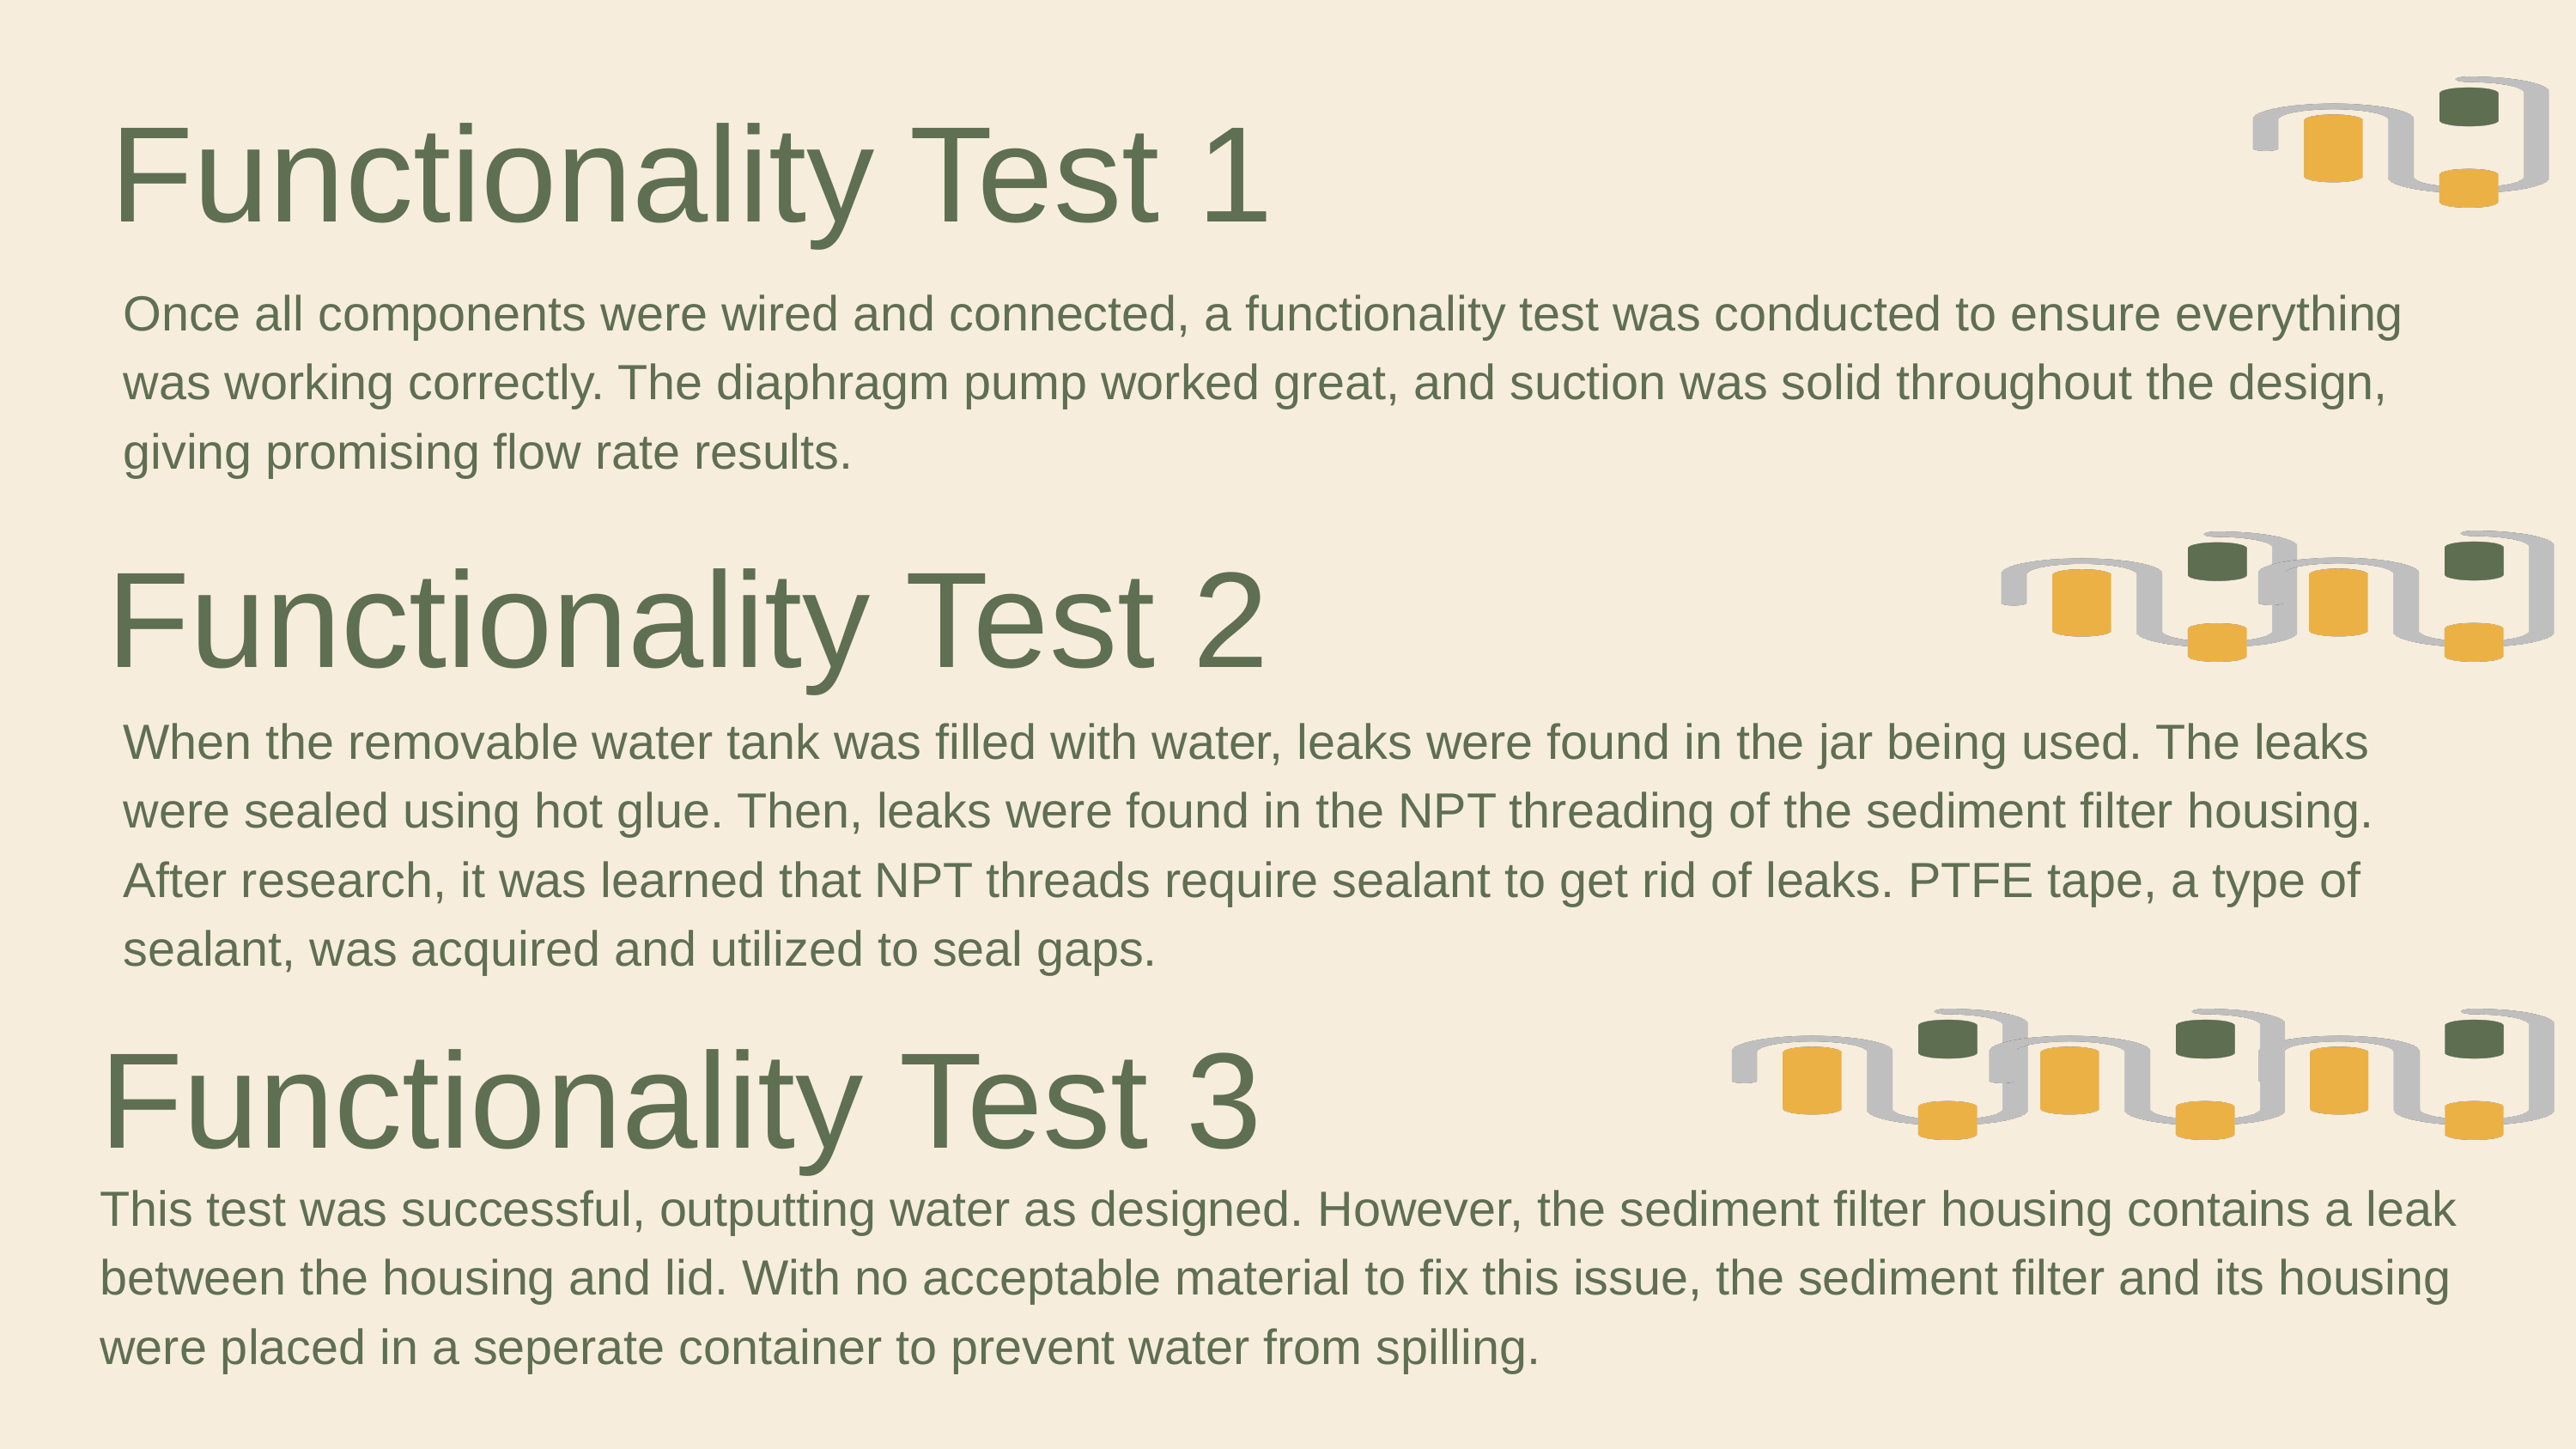

Functionality Test 1
Once all components were wired and connected, a functionality test was conducted to ensure everything was working correctly. The diaphragm pump worked great, and suction was solid throughout the design, giving promising flow rate results.

Functionality Test 2
When the removable water tank was filled with water, leaks were found in the jar being used. The leaks were sealed using hot glue. Then, leaks were found in the NPT threading of the sediment filter housing. After research, it was learned that NPT threads require sealant to get rid of leaks. PTFE tape, a type of sealant, was acquired and utilized to seal gaps.

Functionality Test 3
This test was successful, outputting water as designed. However, the sediment filter housing contains a leak between the housing and lid. With no acceptable material to fix this issue, the sediment filter and its housing were placed in a seperate container to prevent water from spilling.